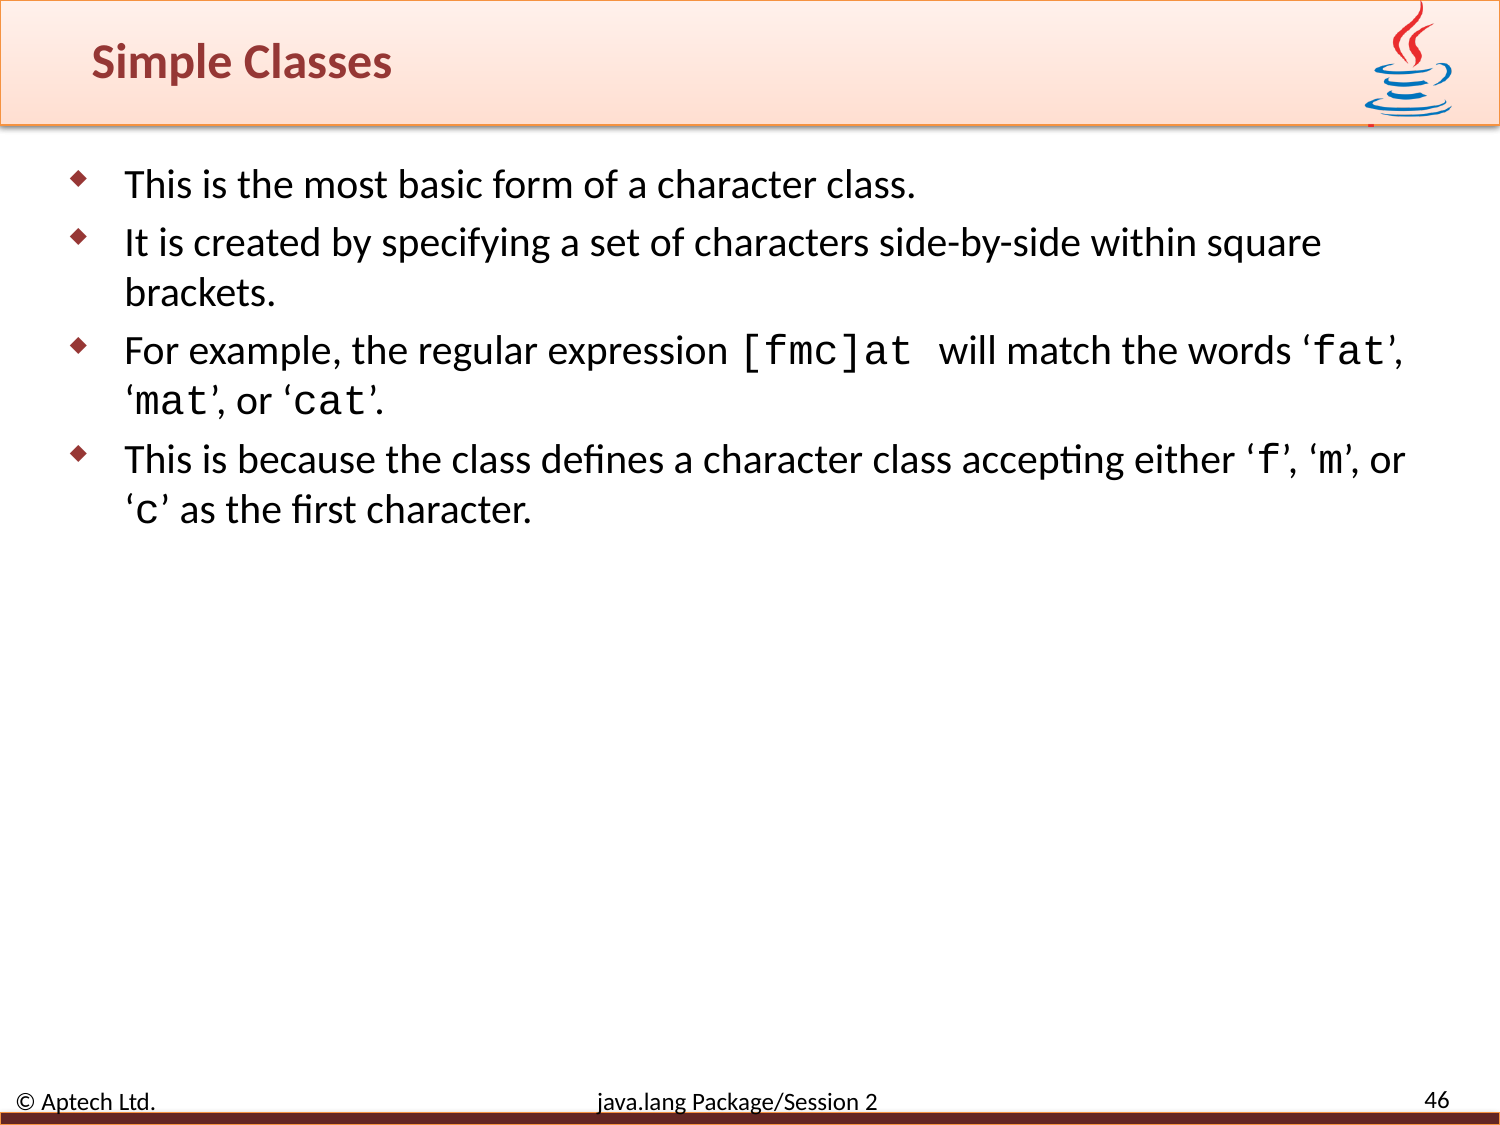

# Simple Classes
This is the most basic form of a character class.
It is created by specifying a set of characters side-by-side within square brackets.
For example, the regular expression [fmc]at will match the words ‘fat’, ‘mat’, or ‘cat’.
This is because the class defines a character class accepting either ‘f’, ‘m’, or ‘c’ as the first character.

46
© Aptech Ltd.                                                                             java.lang Package/Session 2